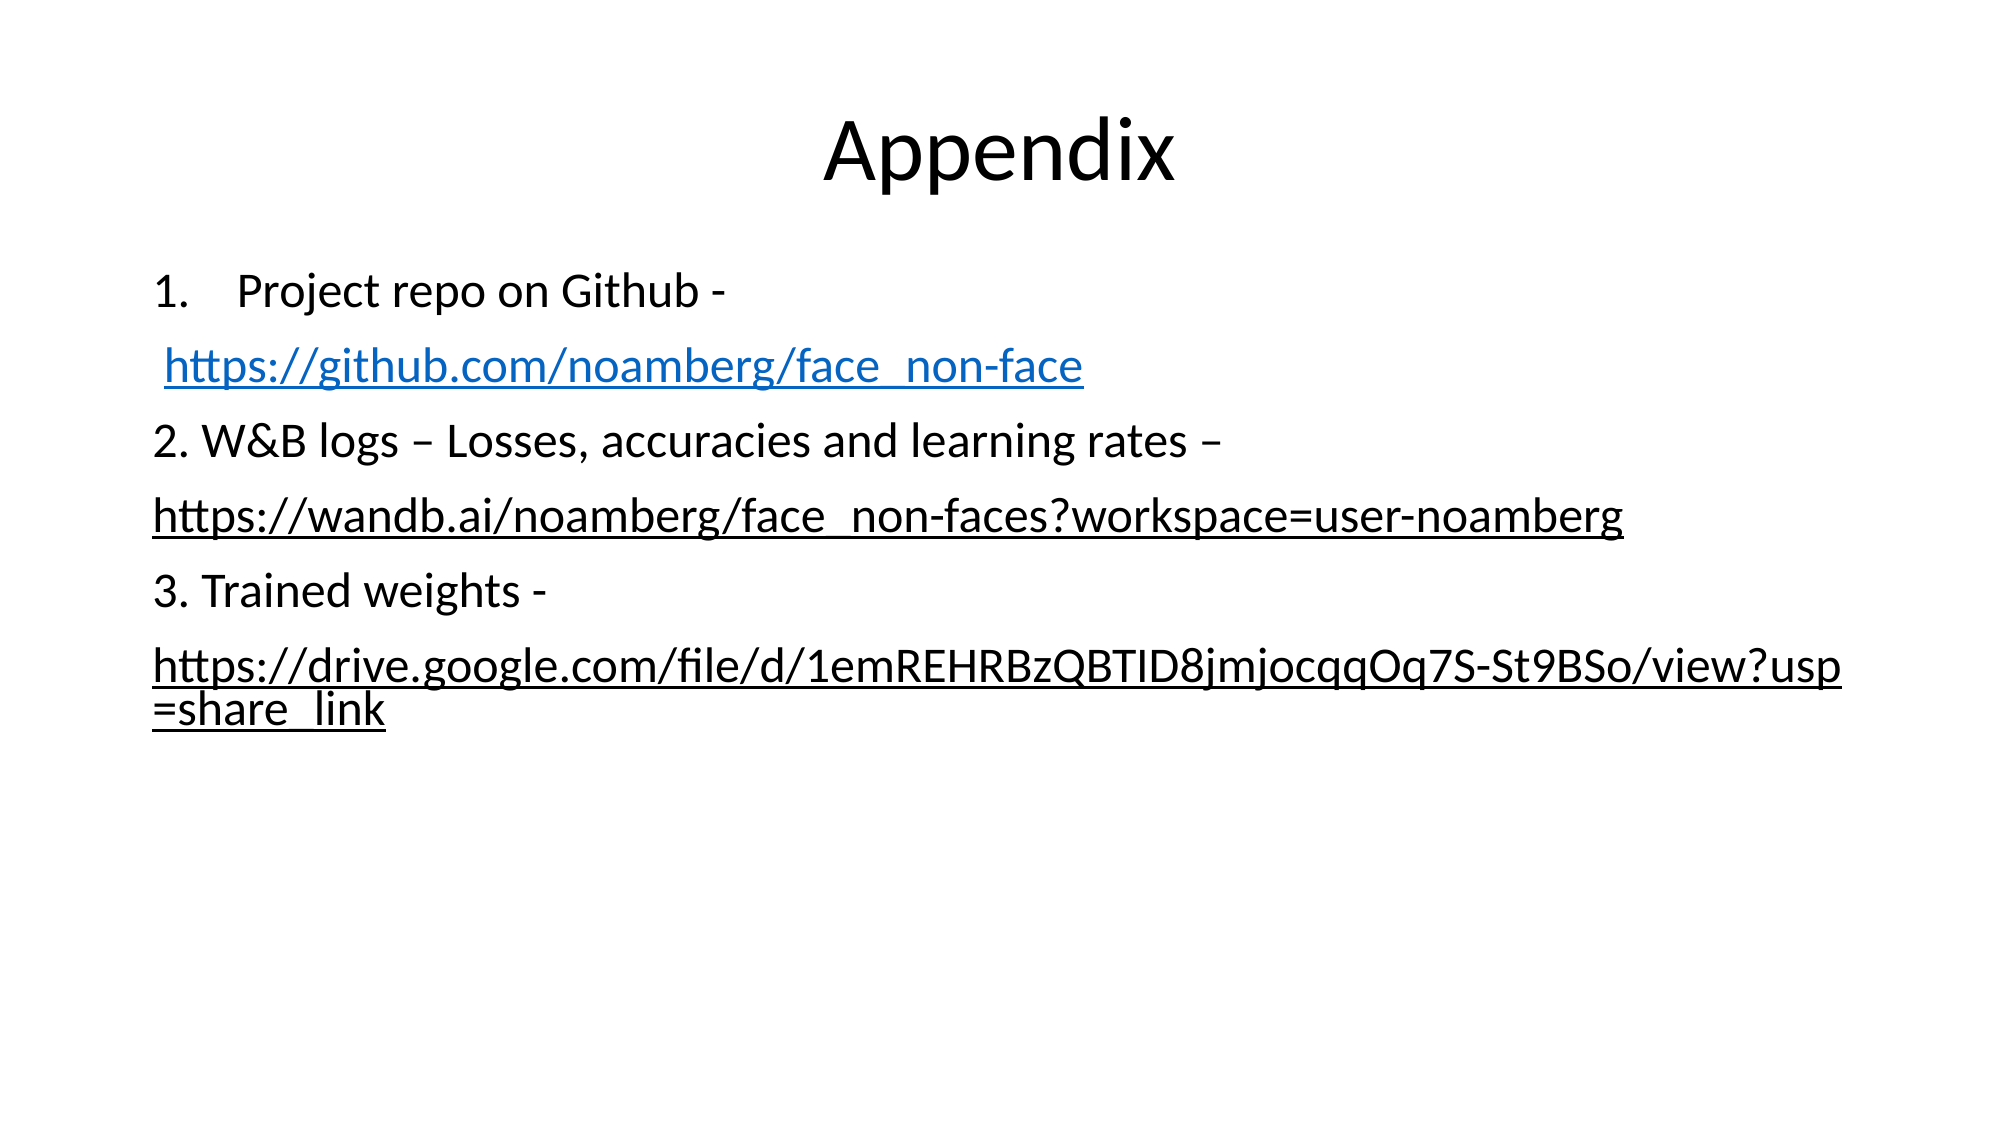

# Appendix
Project repo on Github -
 https://github.com/noamberg/face_non-face
2. W&B logs – Losses, accuracies and learning rates –
https://wandb.ai/noamberg/face_non-faces?workspace=user-noamberg
3. Trained weights -
https://drive.google.com/file/d/1emREHRBzQBTID8jmjocqqOq7S-St9BSo/view?usp=share_link